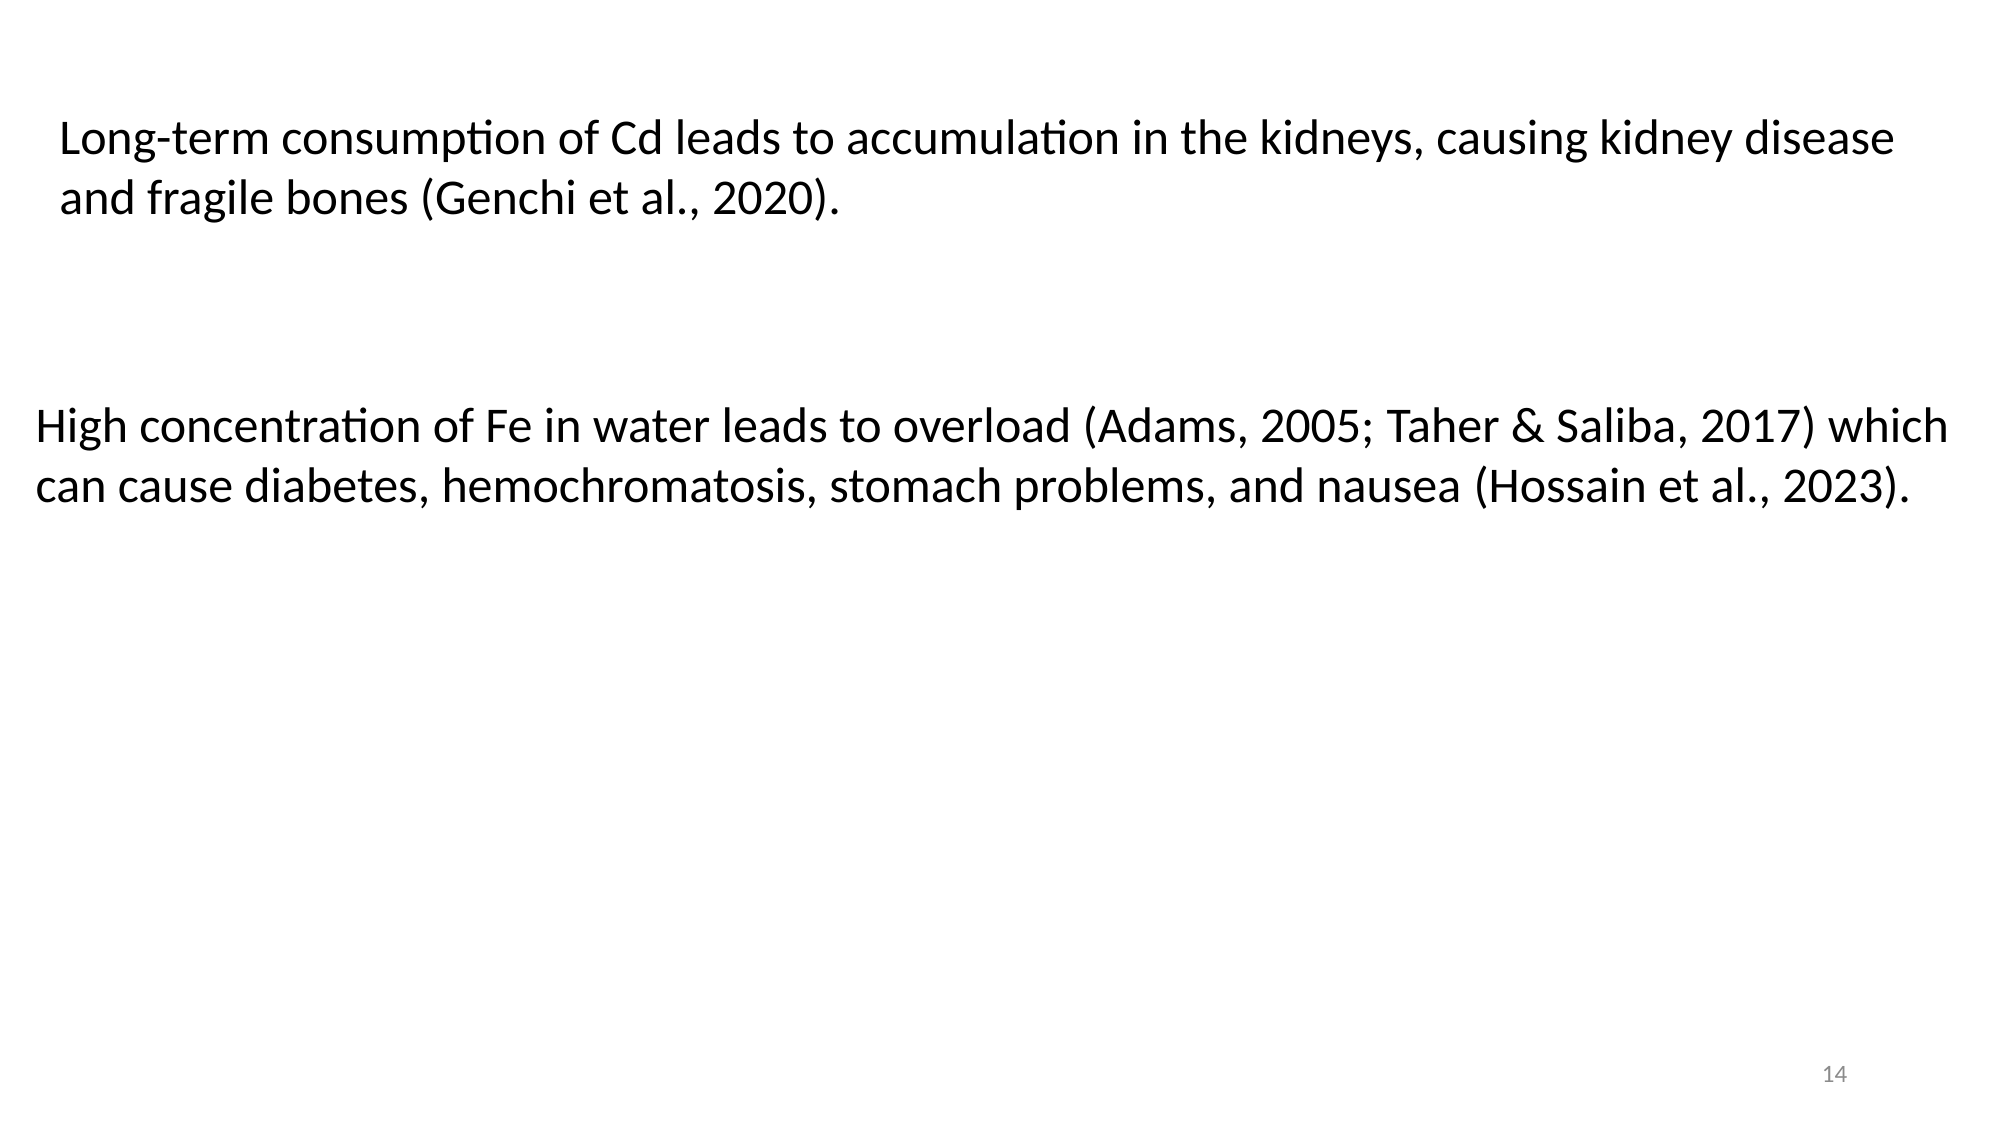

Long-term consumption of Cd leads to accumulation in the kidneys, causing kidney disease and fragile bones (Genchi et al., 2020).
High concentration of Fe in water leads to overload (Adams, 2005; Taher & Saliba, 2017) which can cause diabetes, hemochromatosis, stomach problems, and nausea (Hossain et al., 2023).
14